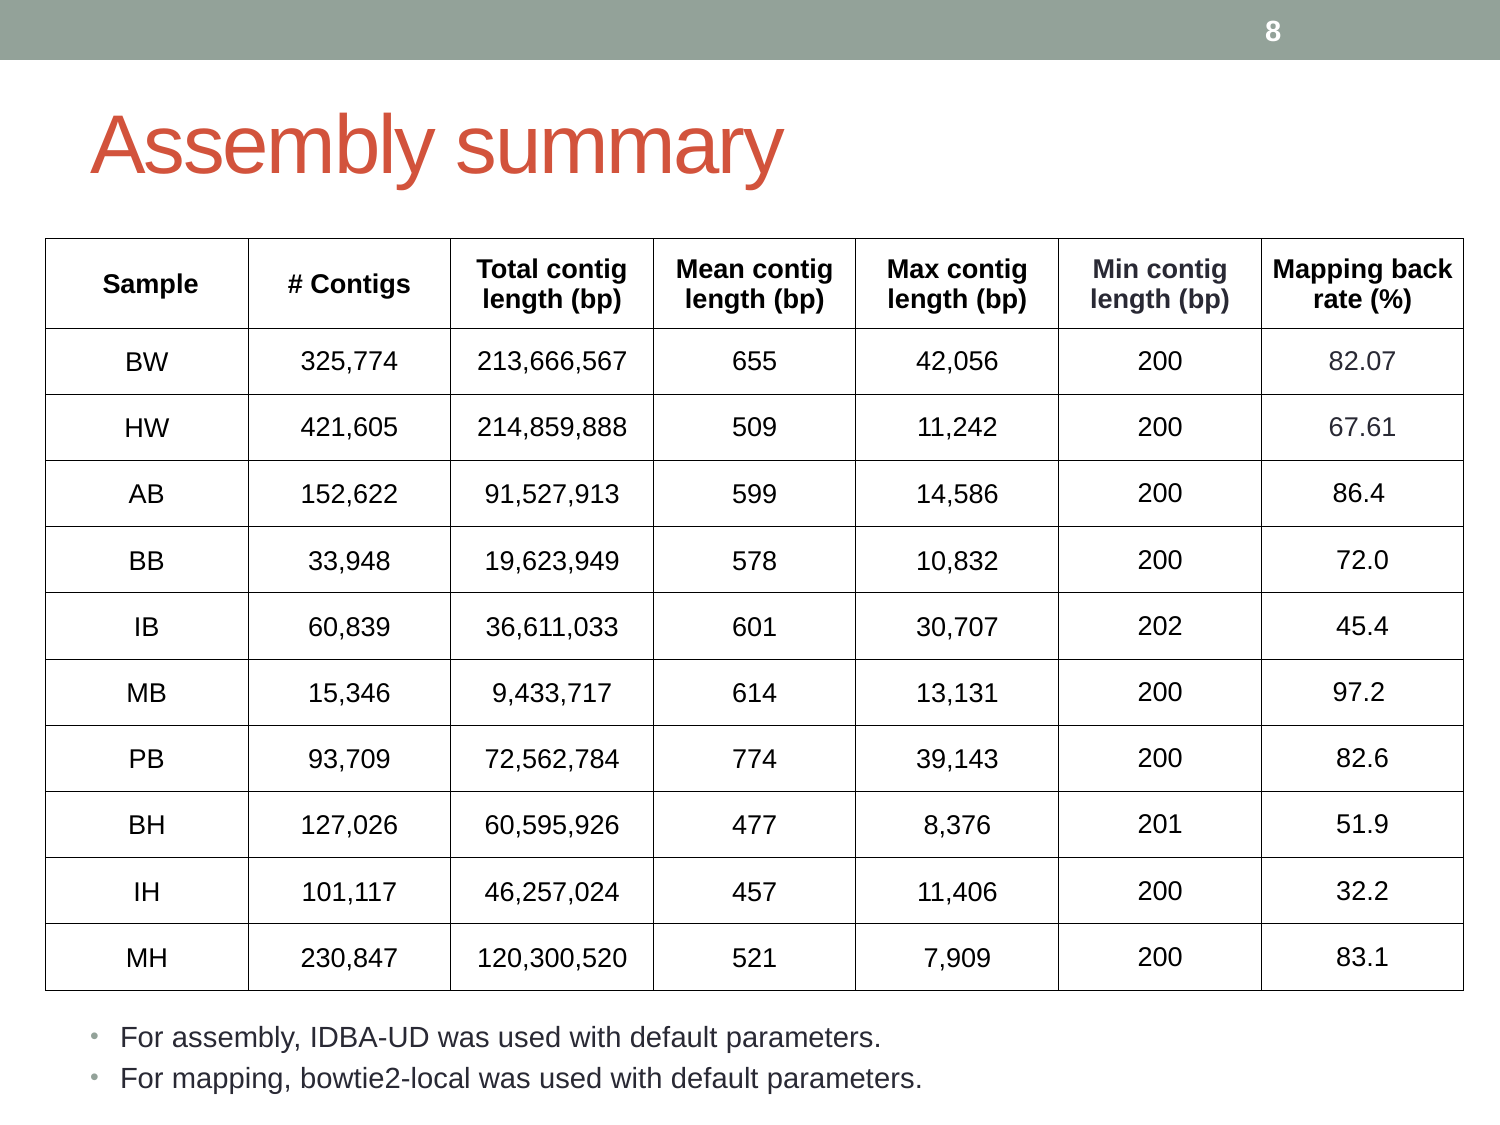

8
# Assembly summary
| Sample | # Contigs | Total contig length (bp) | Mean contig length (bp) | Max contig length (bp) | Min contig length (bp) | Mapping back rate (%) |
| --- | --- | --- | --- | --- | --- | --- |
| BW | 325,774 | 213,666,567 | 655 | 42,056 | 200 | 82.07 |
| HW | 421,605 | 214,859,888 | 509 | 11,242 | 200 | 67.61 |
| AB | 152,622 | 91,527,913 | 599 | 14,586 | 200 | 86.4 |
| BB | 33,948 | 19,623,949 | 578 | 10,832 | 200 | 72.0 |
| IB | 60,839 | 36,611,033 | 601 | 30,707 | 202 | 45.4 |
| MB | 15,346 | 9,433,717 | 614 | 13,131 | 200 | 97.2 |
| PB | 93,709 | 72,562,784 | 774 | 39,143 | 200 | 82.6 |
| BH | 127,026 | 60,595,926 | 477 | 8,376 | 201 | 51.9 |
| IH | 101,117 | 46,257,024 | 457 | 11,406 | 200 | 32.2 |
| MH | 230,847 | 120,300,520 | 521 | 7,909 | 200 | 83.1 |
For assembly, IDBA-UD was used with default parameters.
For mapping, bowtie2-local was used with default parameters.